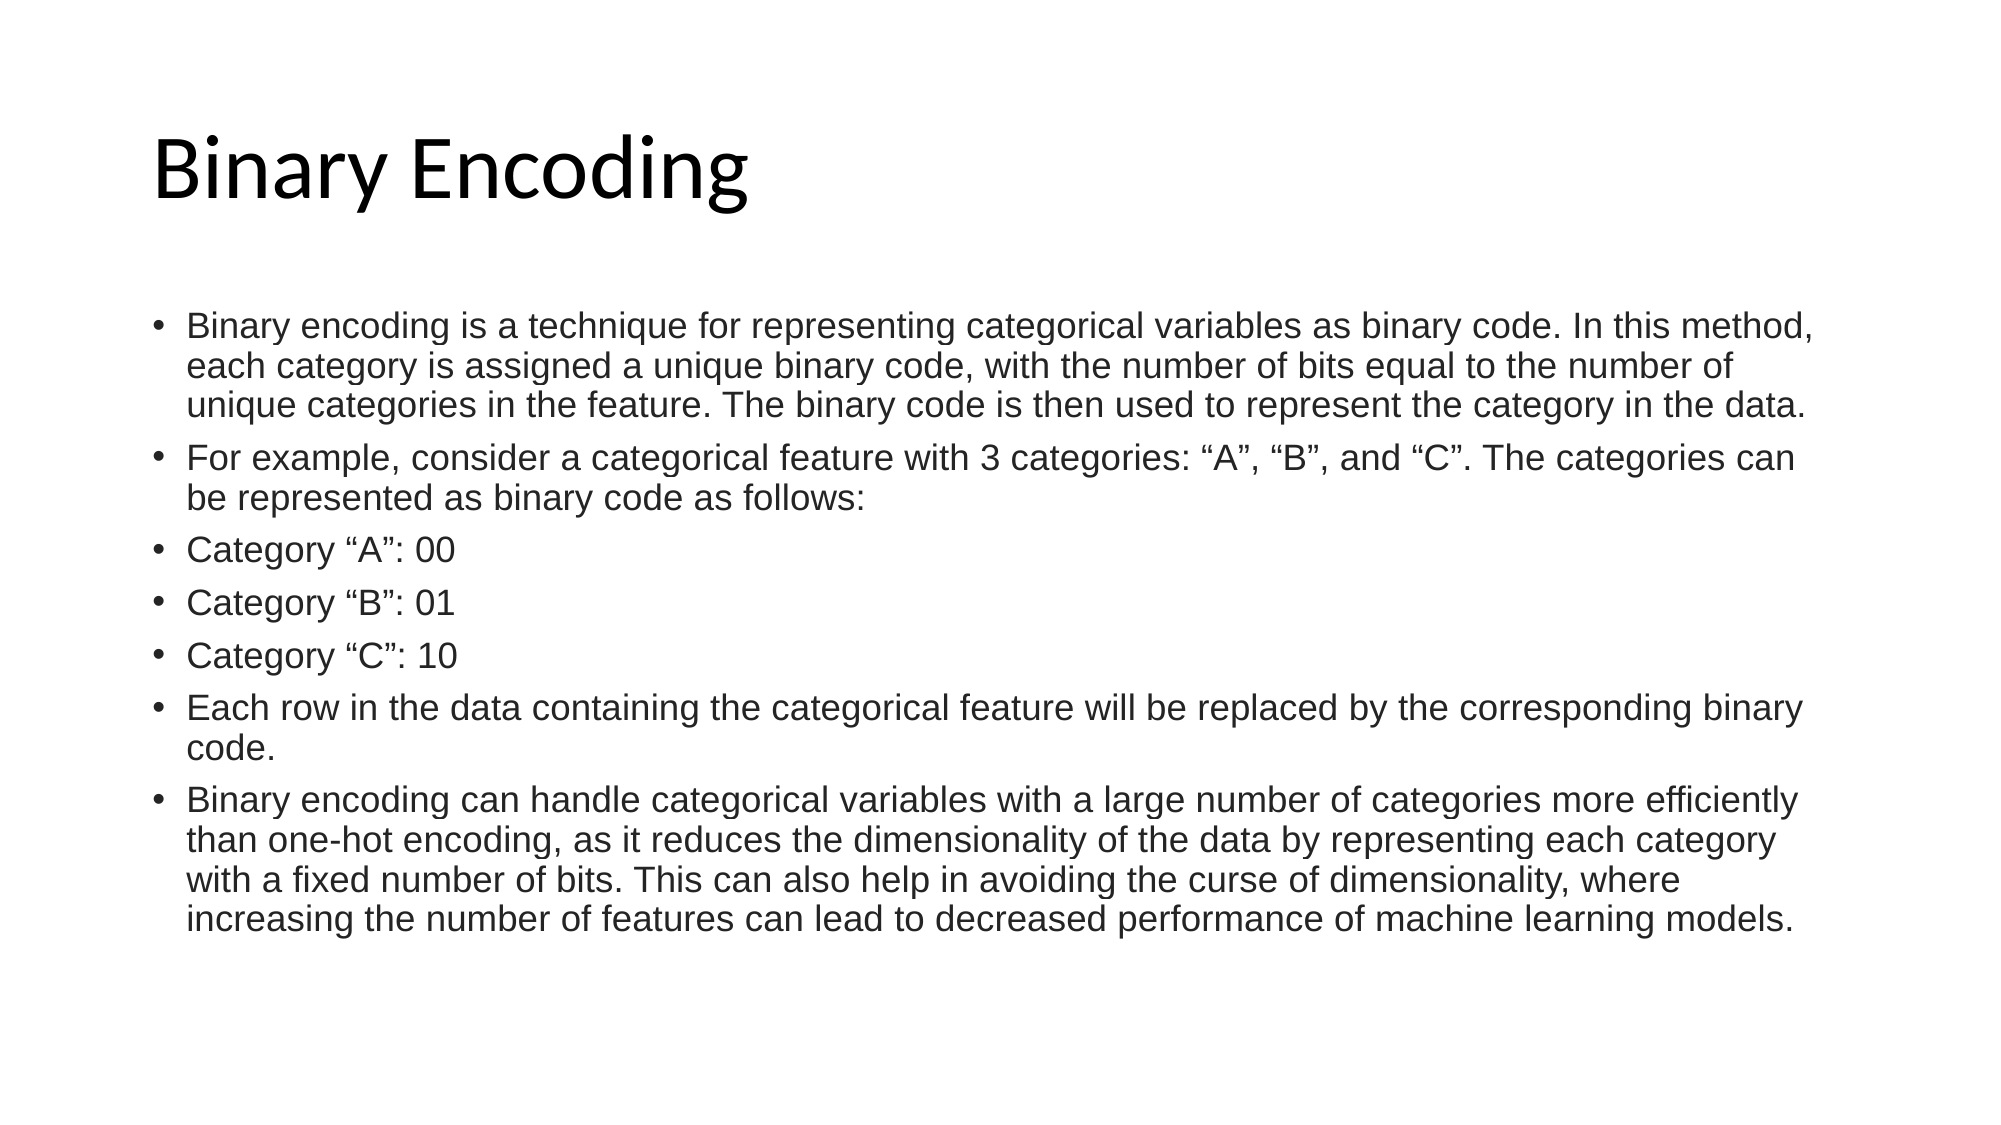

# Binary Encoding
Binary encoding is a technique for representing categorical variables as binary code. In this method, each category is assigned a unique binary code, with the number of bits equal to the number of unique categories in the feature. The binary code is then used to represent the category in the data.
For example, consider a categorical feature with 3 categories: “A”, “B”, and “C”. The categories can be represented as binary code as follows:
Category “A”: 00
Category “B”: 01
Category “C”: 10
Each row in the data containing the categorical feature will be replaced by the corresponding binary code.
Binary encoding can handle categorical variables with a large number of categories more efficiently than one-hot encoding, as it reduces the dimensionality of the data by representing each category with a fixed number of bits. This can also help in avoiding the curse of dimensionality, where increasing the number of features can lead to decreased performance of machine learning models.